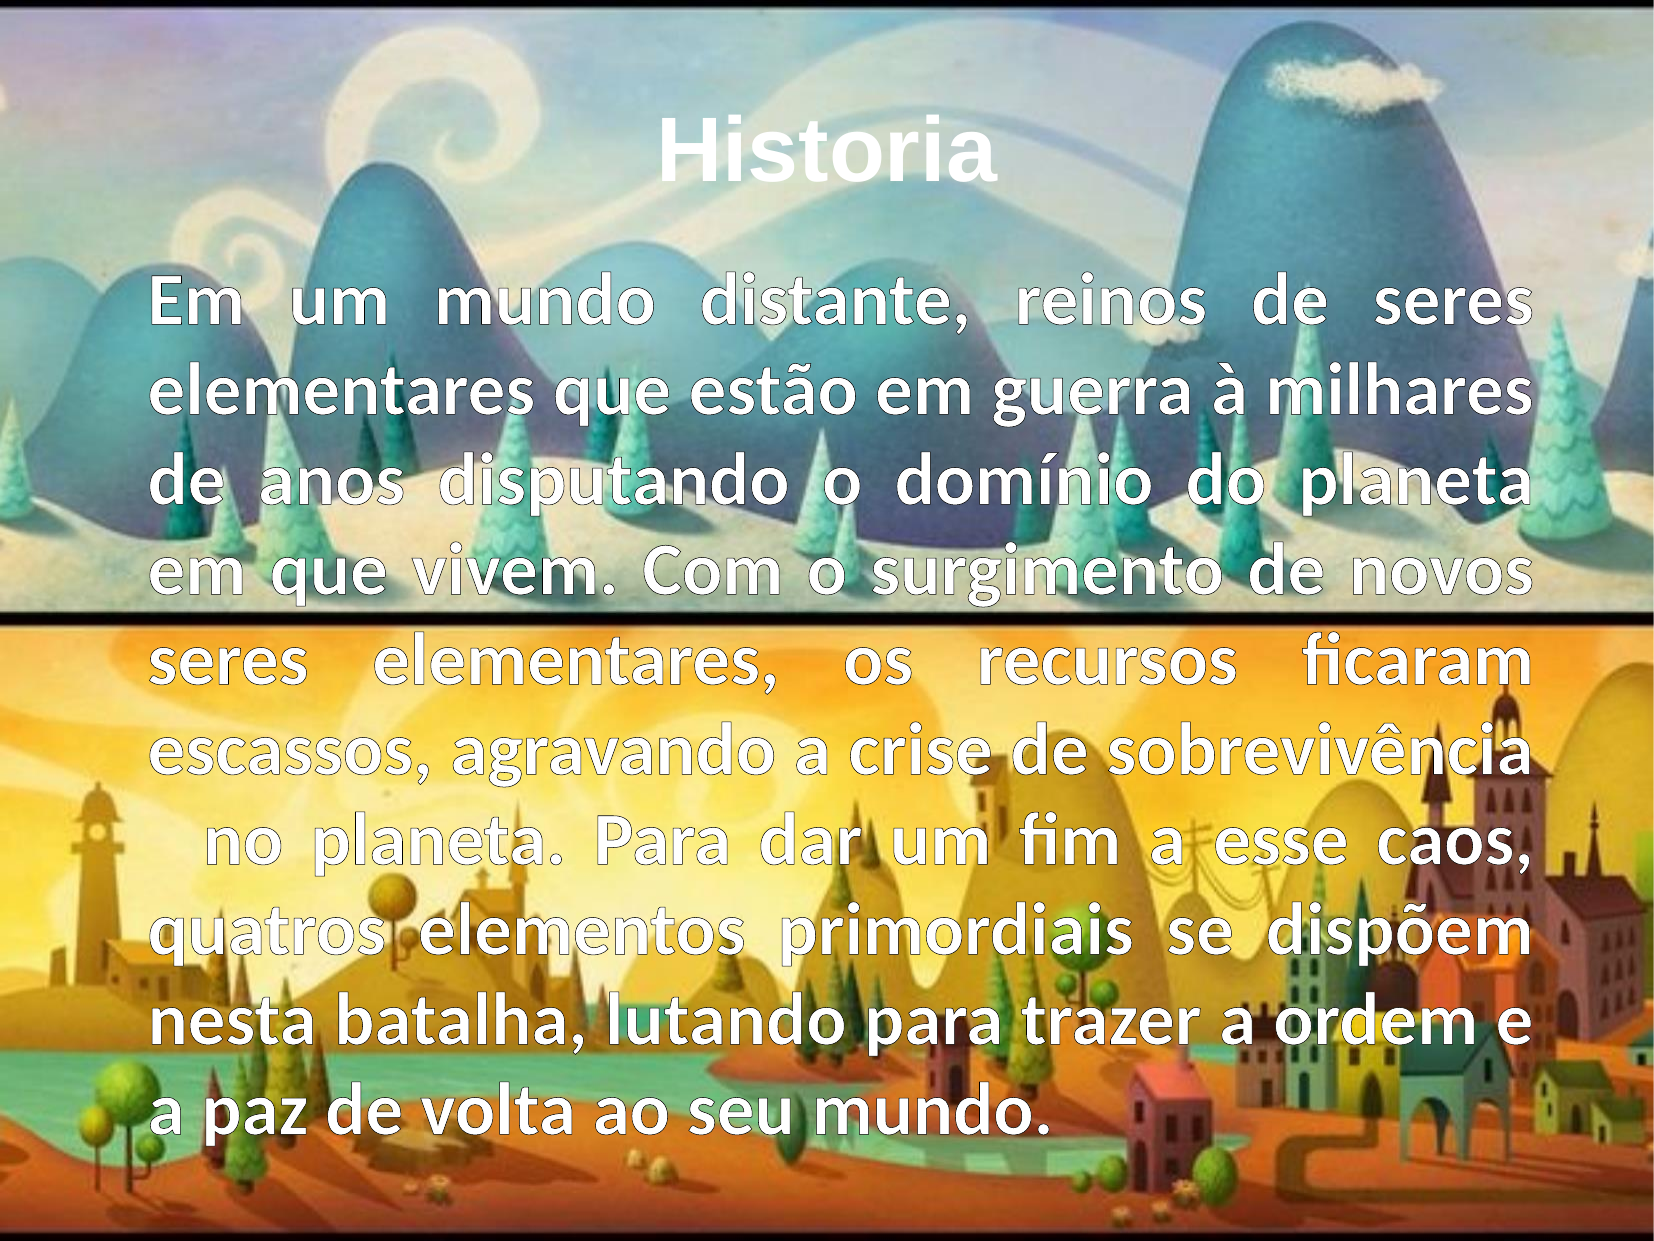

Historia
Em um mundo distante, reinos de seres elementares que estão em guerra à milhares de anos disputando o domínio do planeta em que vivem. Com o surgimento de novos seres elementares, os recursos ficaram escassos, agravando a crise de sobrevivência   no planeta. Para dar um fim a esse caos, quatros elementos primordiais se dispõem nesta batalha, lutando para trazer a ordem e a paz de volta ao seu mundo.